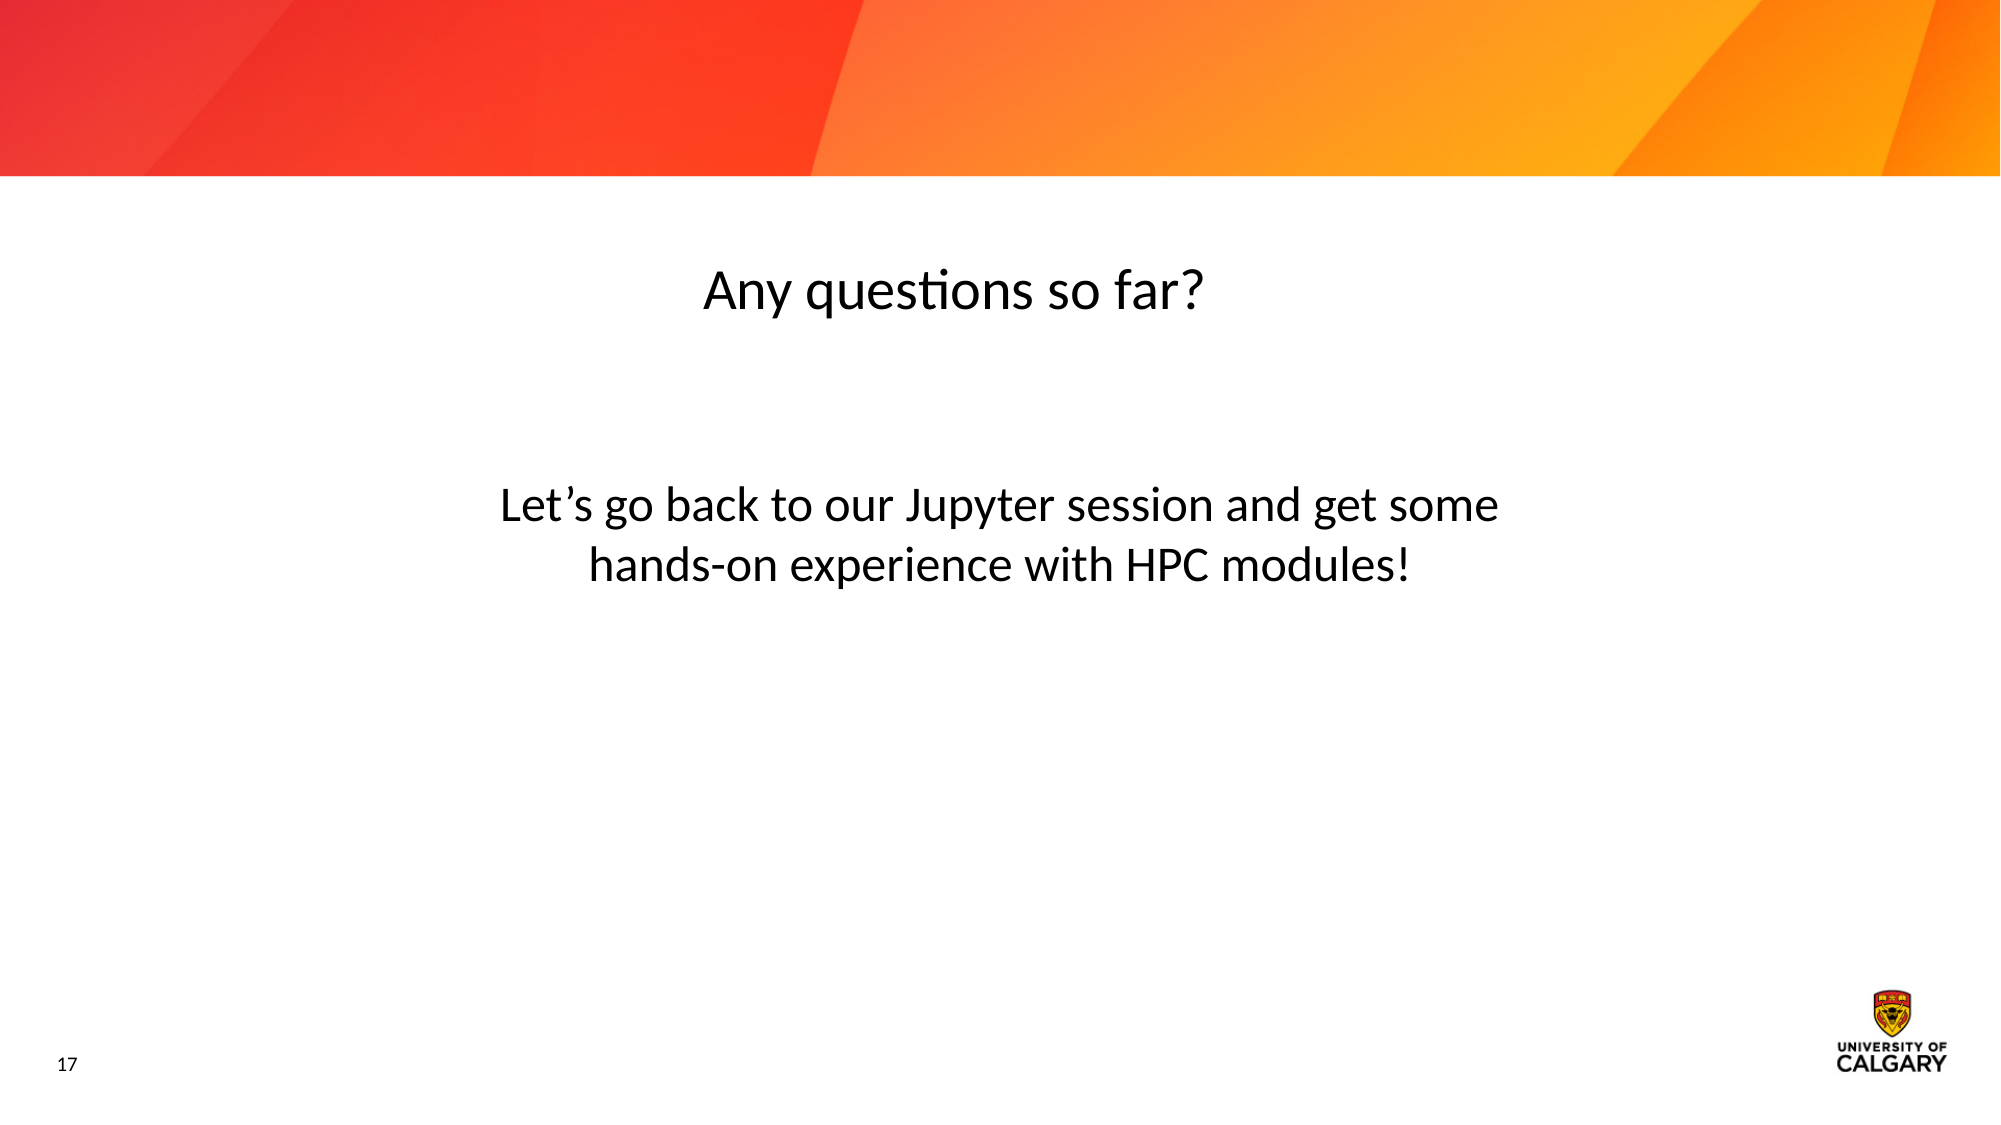

#
Any questions so far?

Let’s go back to our Jupyter session and get some
hands-on experience with HPC modules!
17